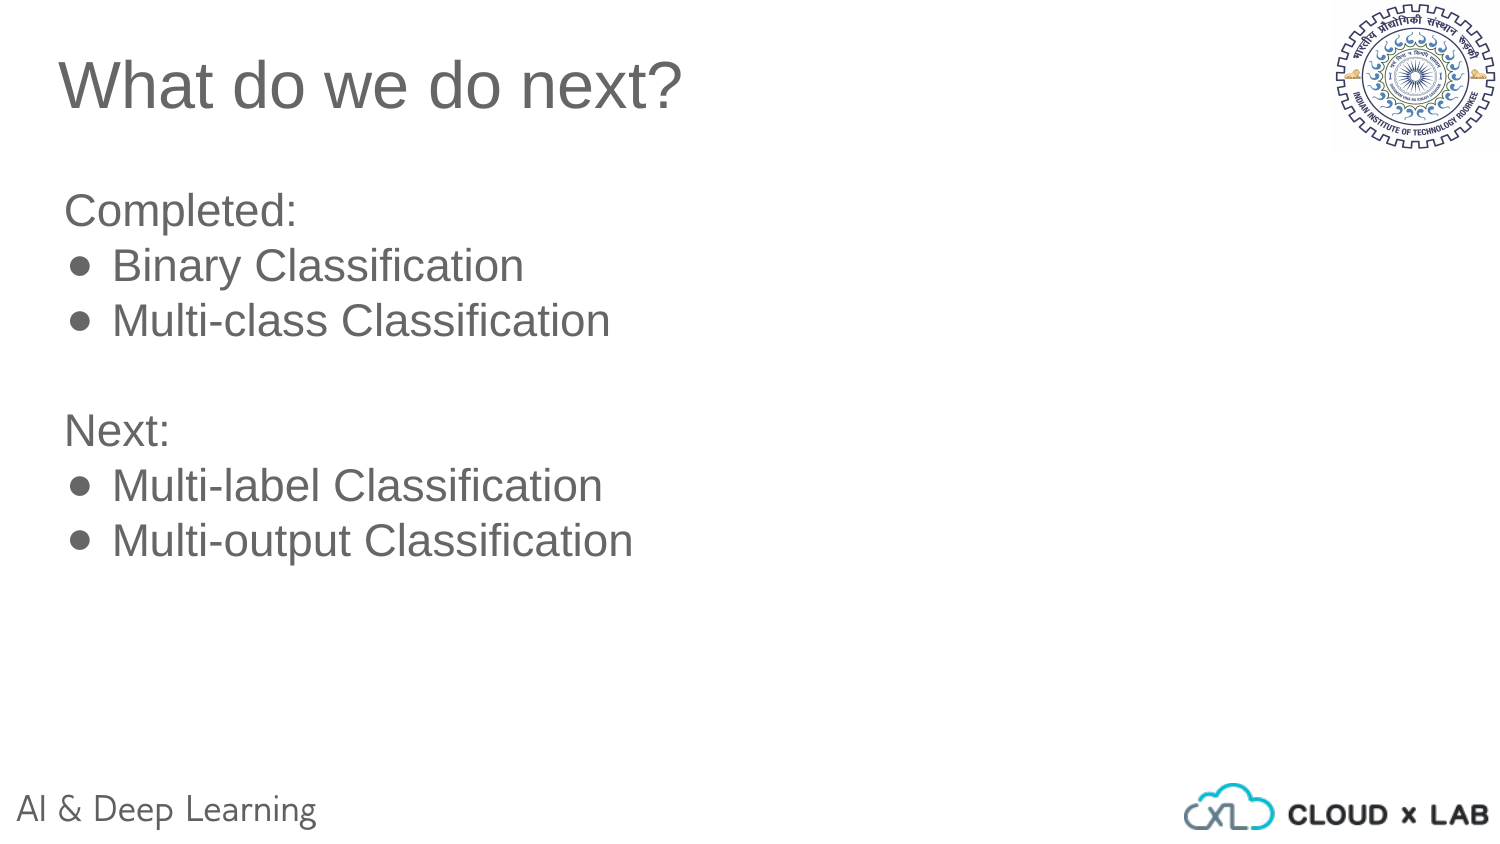

What do we do next?
Completed:
Binary Classification
Multi-class Classification

Next:
Multi-label Classification
Multi-output Classification